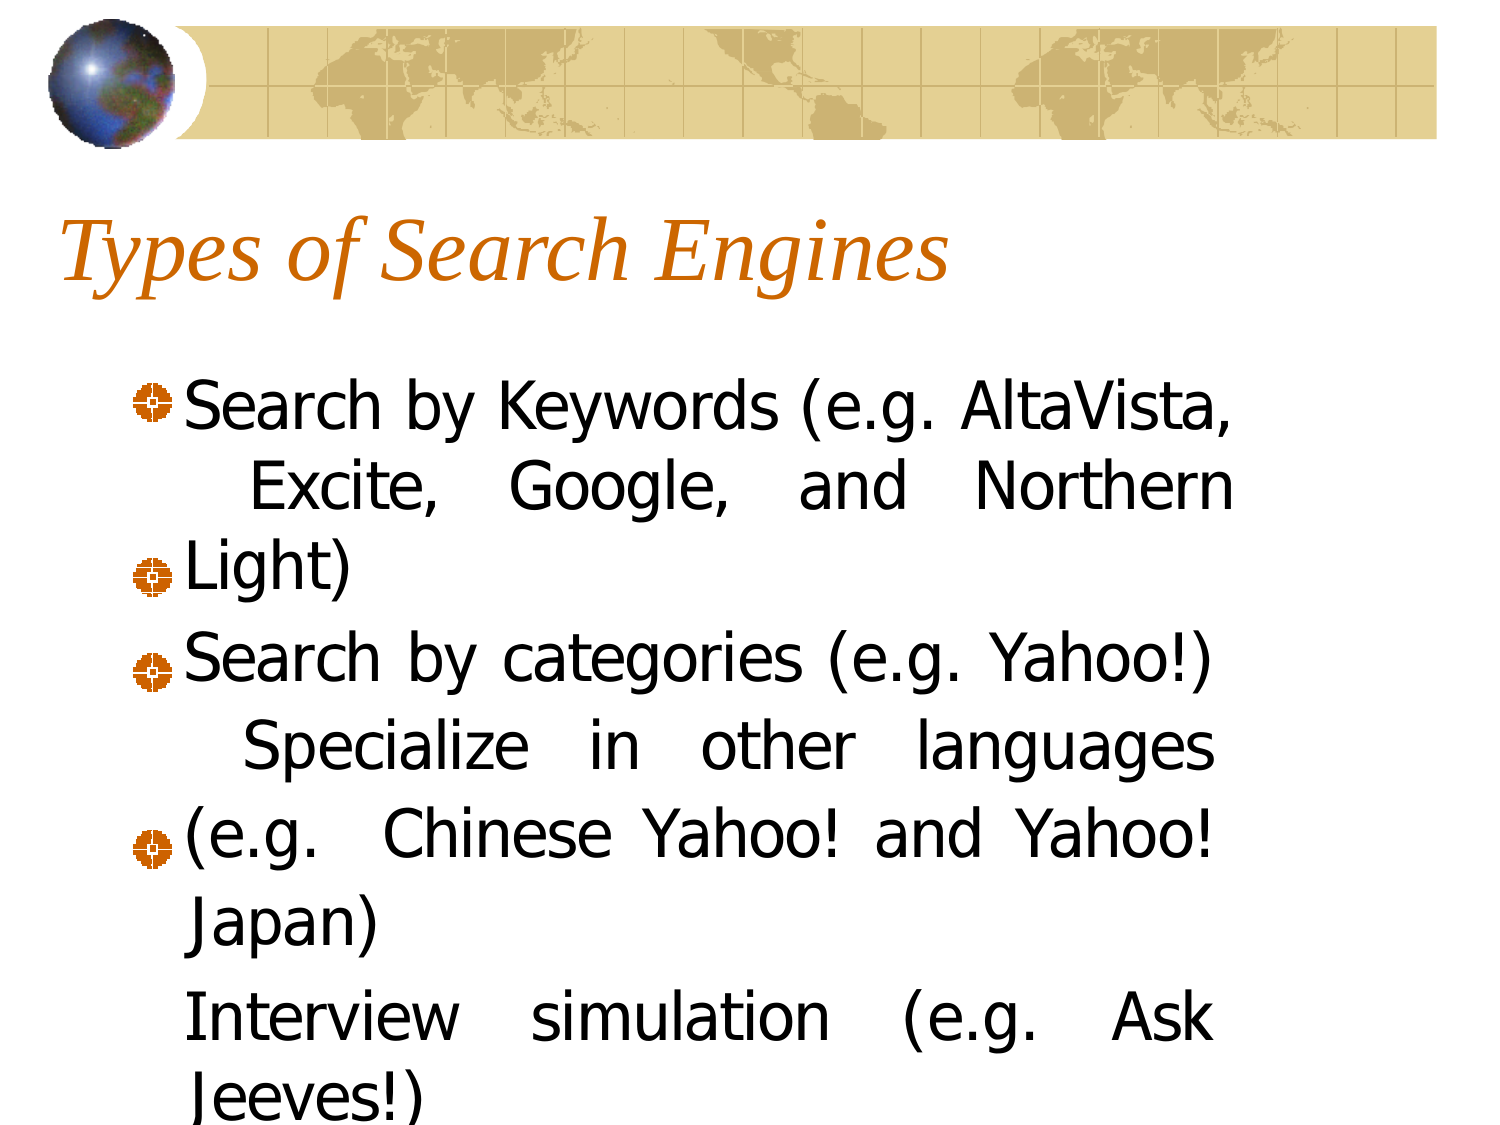

# Types of Search Engines
Search by Keywords (e.g. AltaVista,  Excite, Google, and Northern Light)
Search by categories (e.g. Yahoo!)  Specialize in other languages (e.g.  Chinese Yahoo! and Yahoo! Japan)
Interview simulation (e.g. Ask Jeeves!)